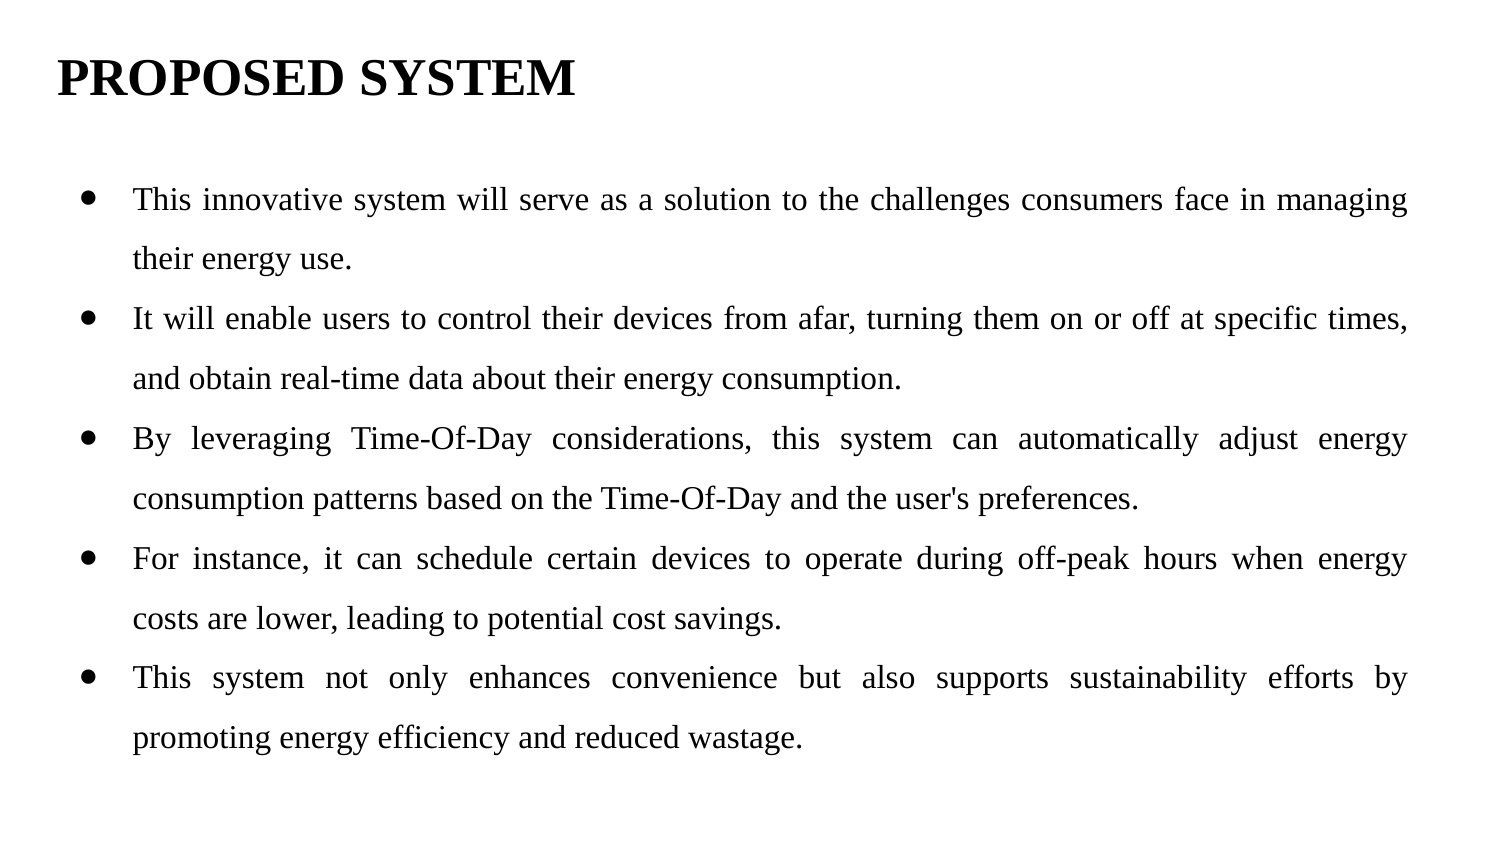

# PROPOSED SYSTEM
This innovative system will serve as a solution to the challenges consumers face in managing their energy use.
It will enable users to control their devices from afar, turning them on or off at specific times, and obtain real-time data about their energy consumption.
By leveraging Time-Of-Day considerations, this system can automatically adjust energy consumption patterns based on the Time-Of-Day and the user's preferences.
For instance, it can schedule certain devices to operate during off-peak hours when energy costs are lower, leading to potential cost savings.
This system not only enhances convenience but also supports sustainability efforts by promoting energy efficiency and reduced wastage.